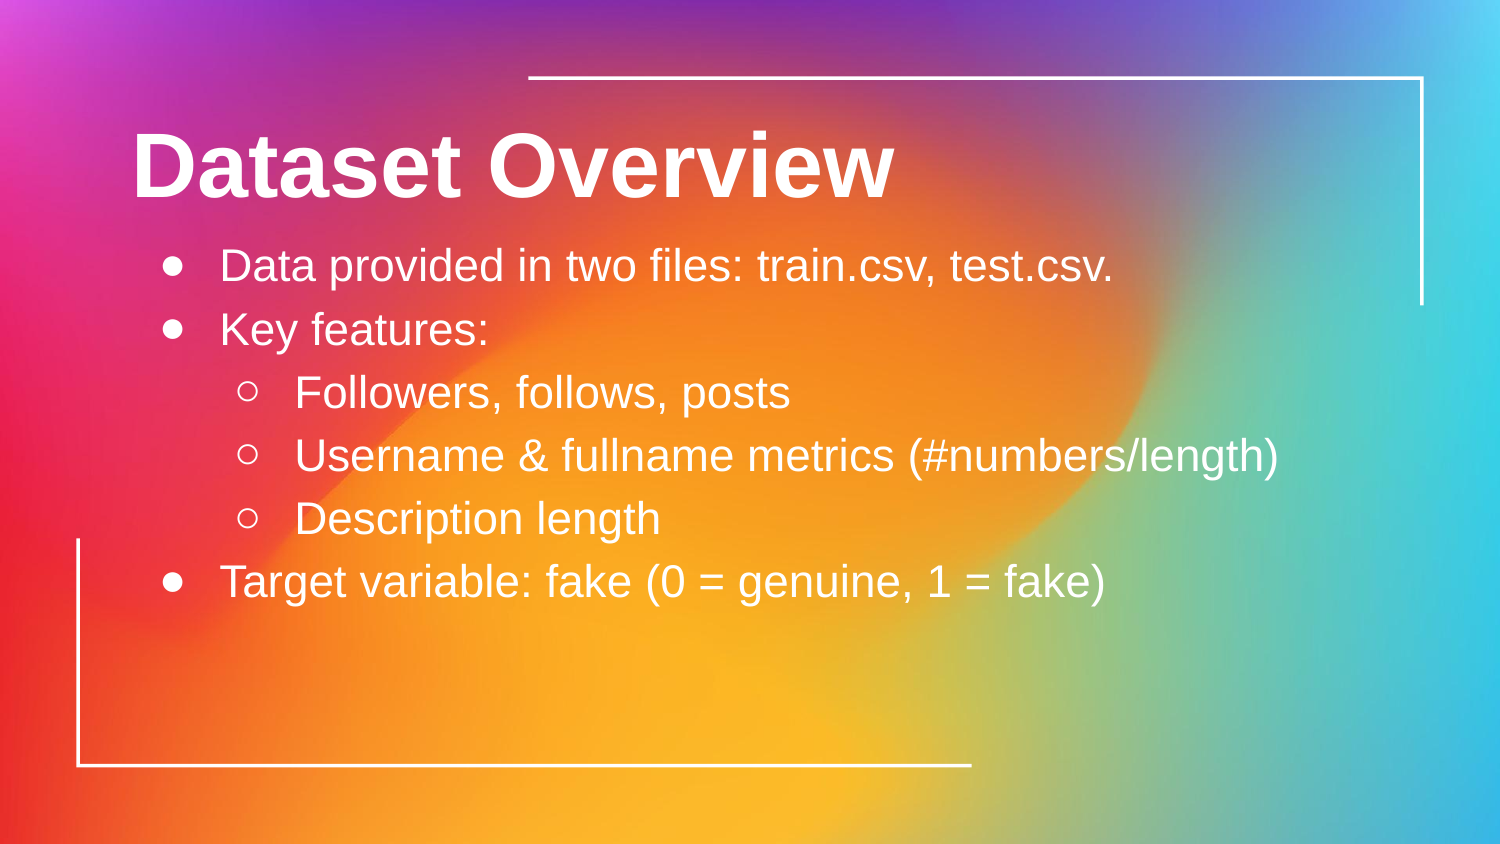

# Dataset Overview
Data provided in two files: train.csv, test.csv.
Key features:
Followers, follows, posts
Username & fullname metrics (#numbers/length)
Description length
Target variable: fake (0 = genuine, 1 = fake)